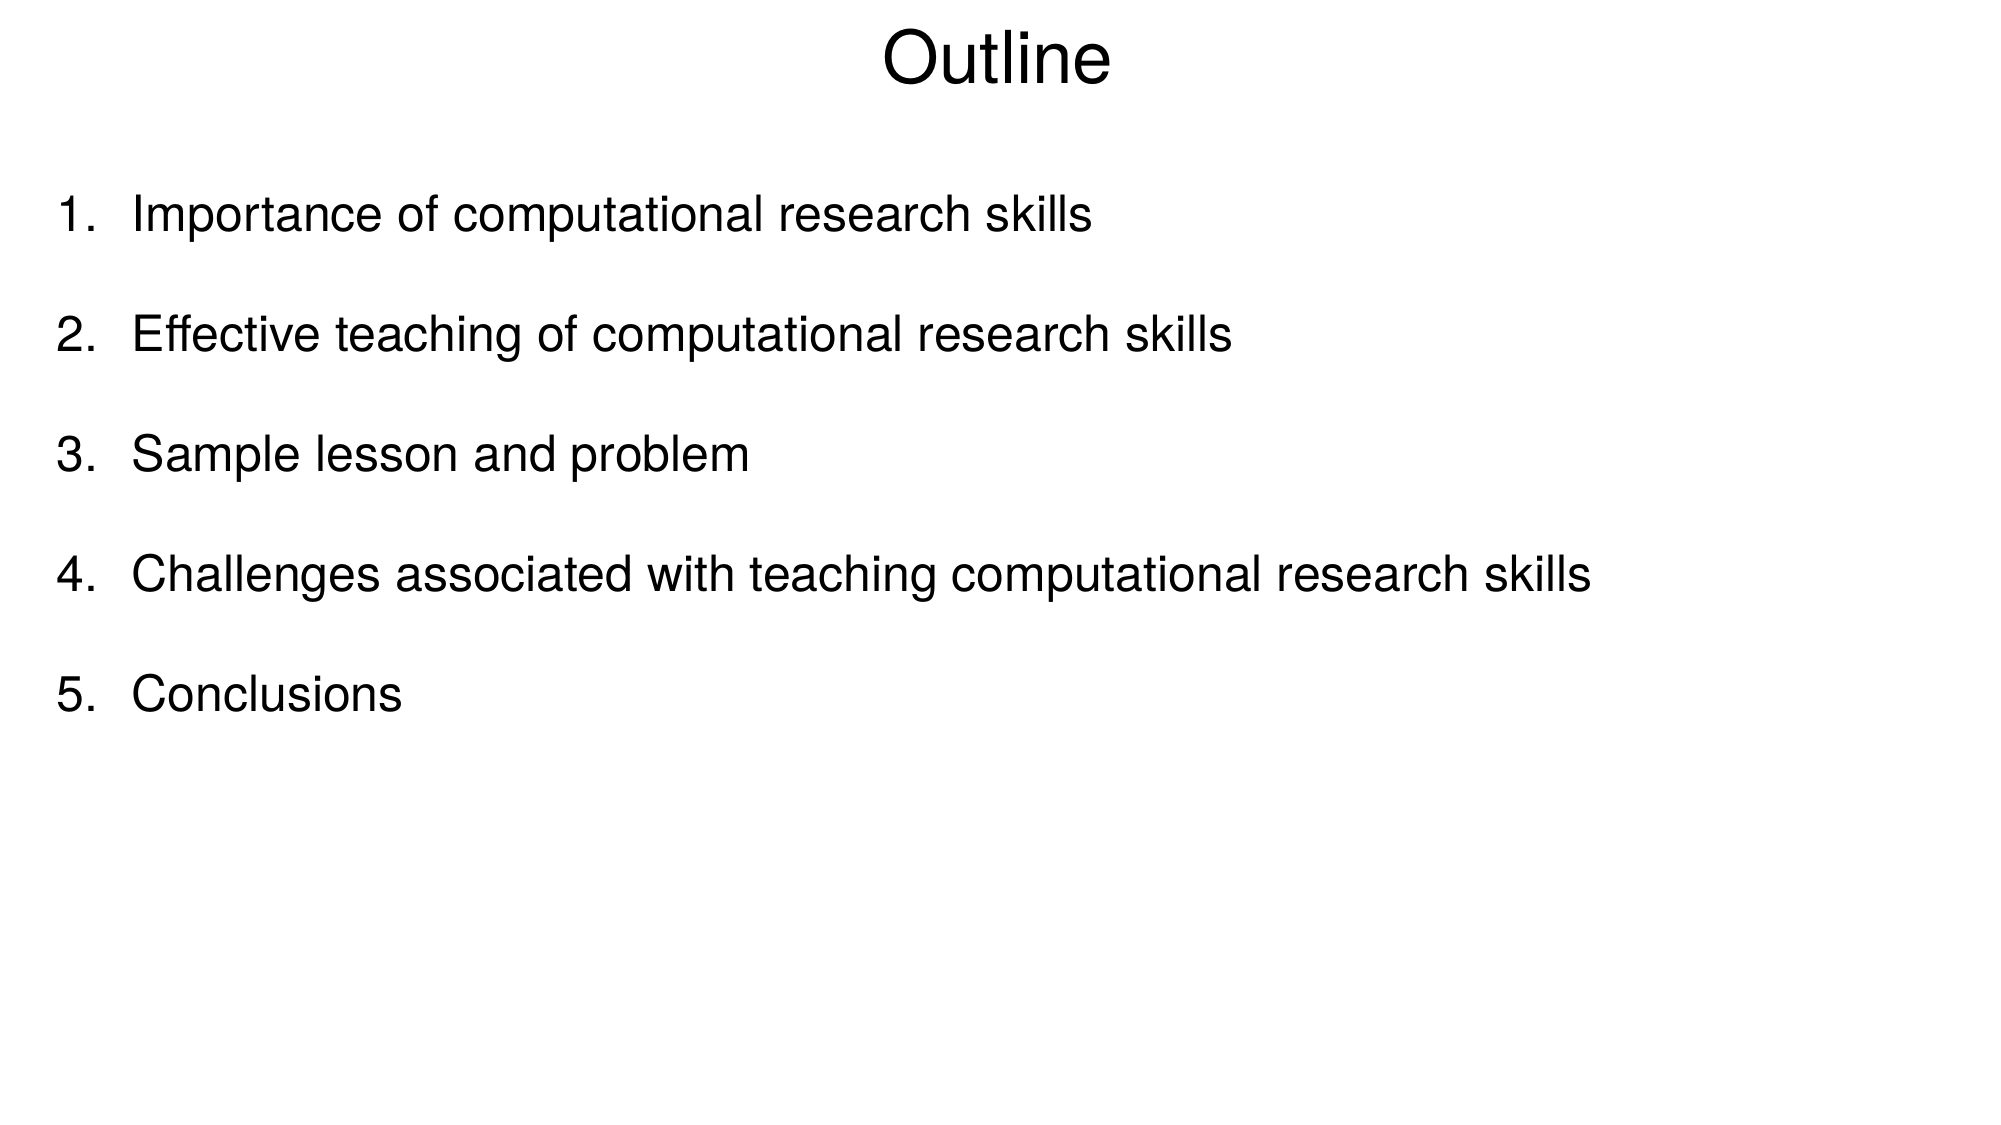

# Outline
Importance of computational research skills

Effective teaching of computational research skills

Sample lesson and problem

Challenges associated with teaching computational research skills

Conclusions